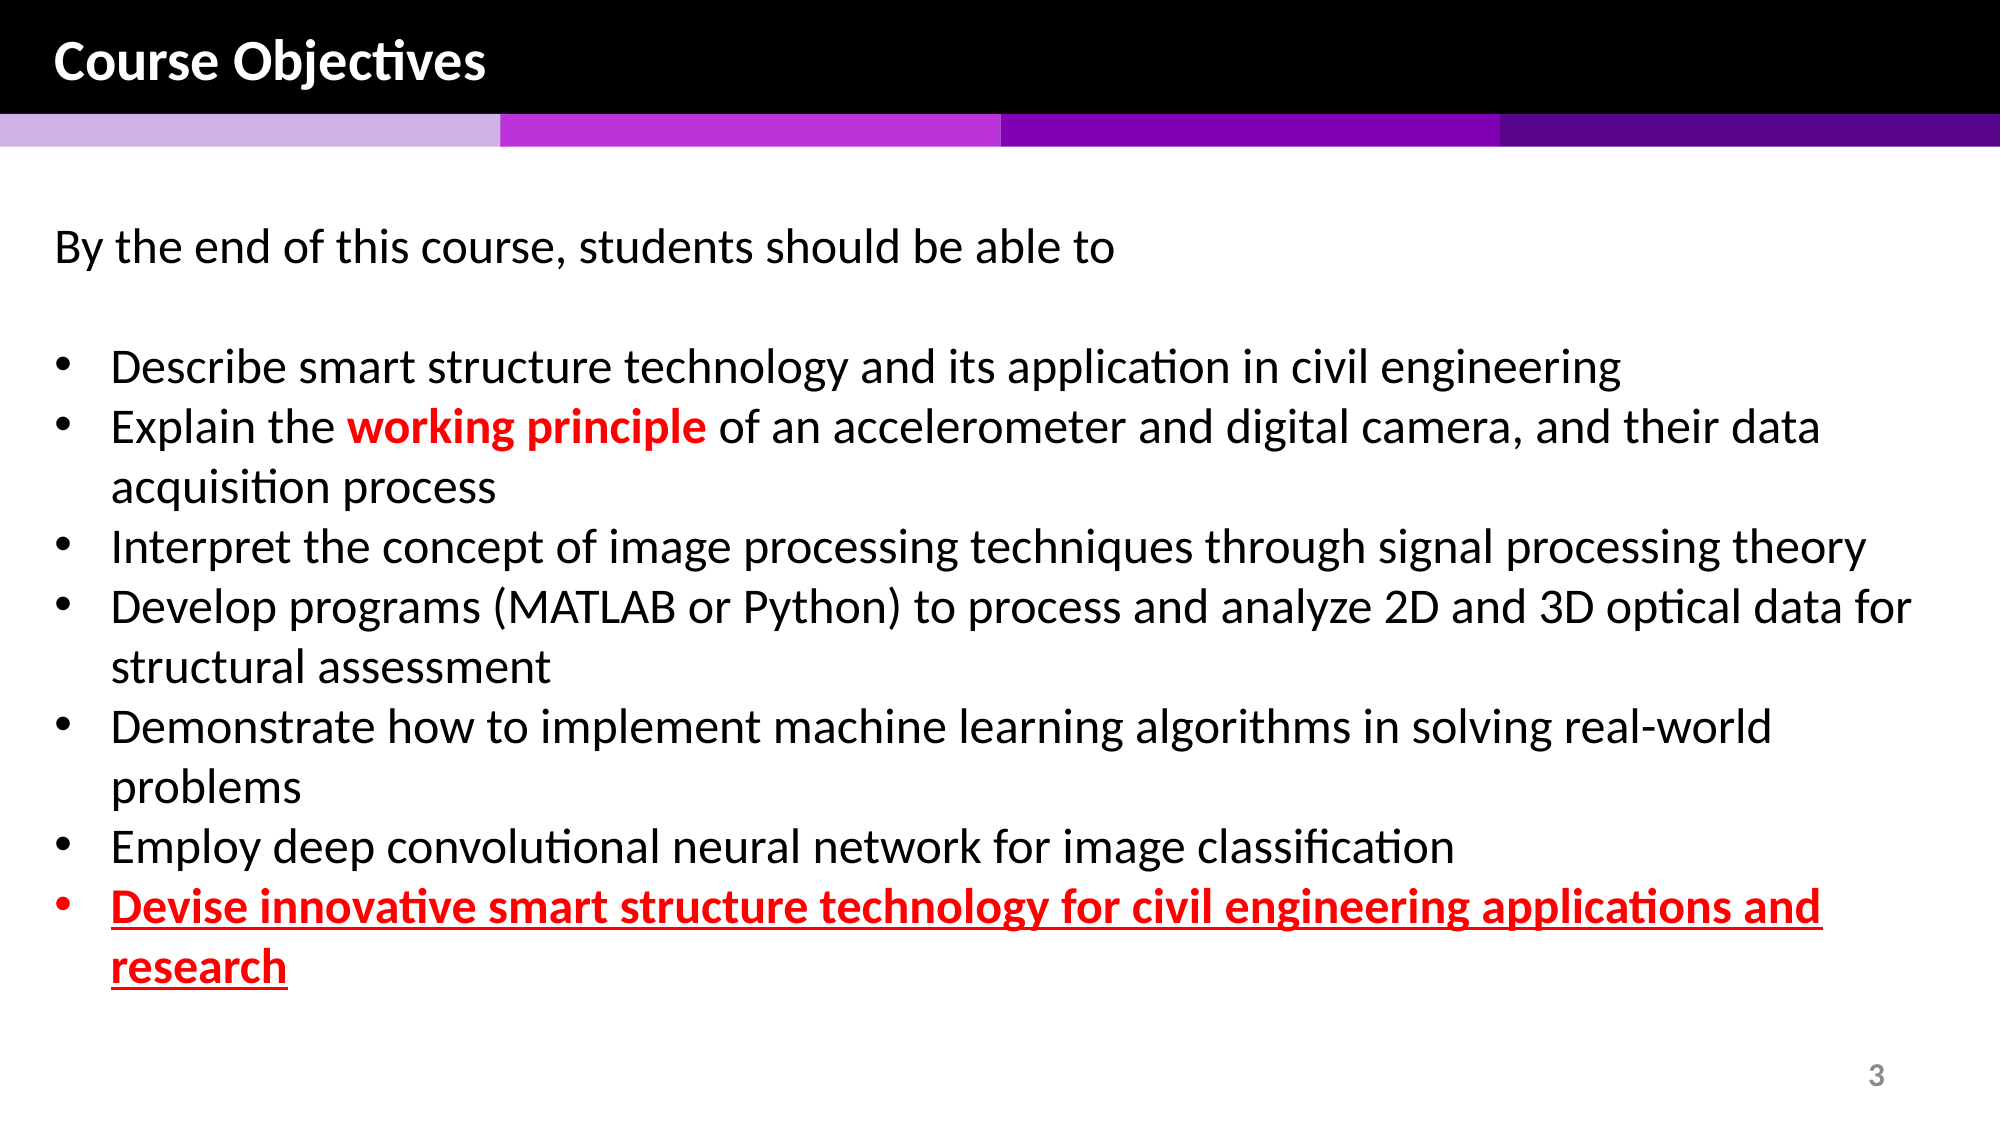

Course Objectives
By the end of this course, students should be able to

Describe smart structure technology and its application in civil engineering
Explain the working principle of an accelerometer and digital camera, and their data acquisition process
Interpret the concept of image processing techniques through signal processing theory
Develop programs (MATLAB or Python) to process and analyze 2D and 3D optical data for structural assessment
Demonstrate how to implement machine learning algorithms in solving real-world problems
Employ deep convolutional neural network for image classification
Devise innovative smart structure technology for civil engineering applications and research